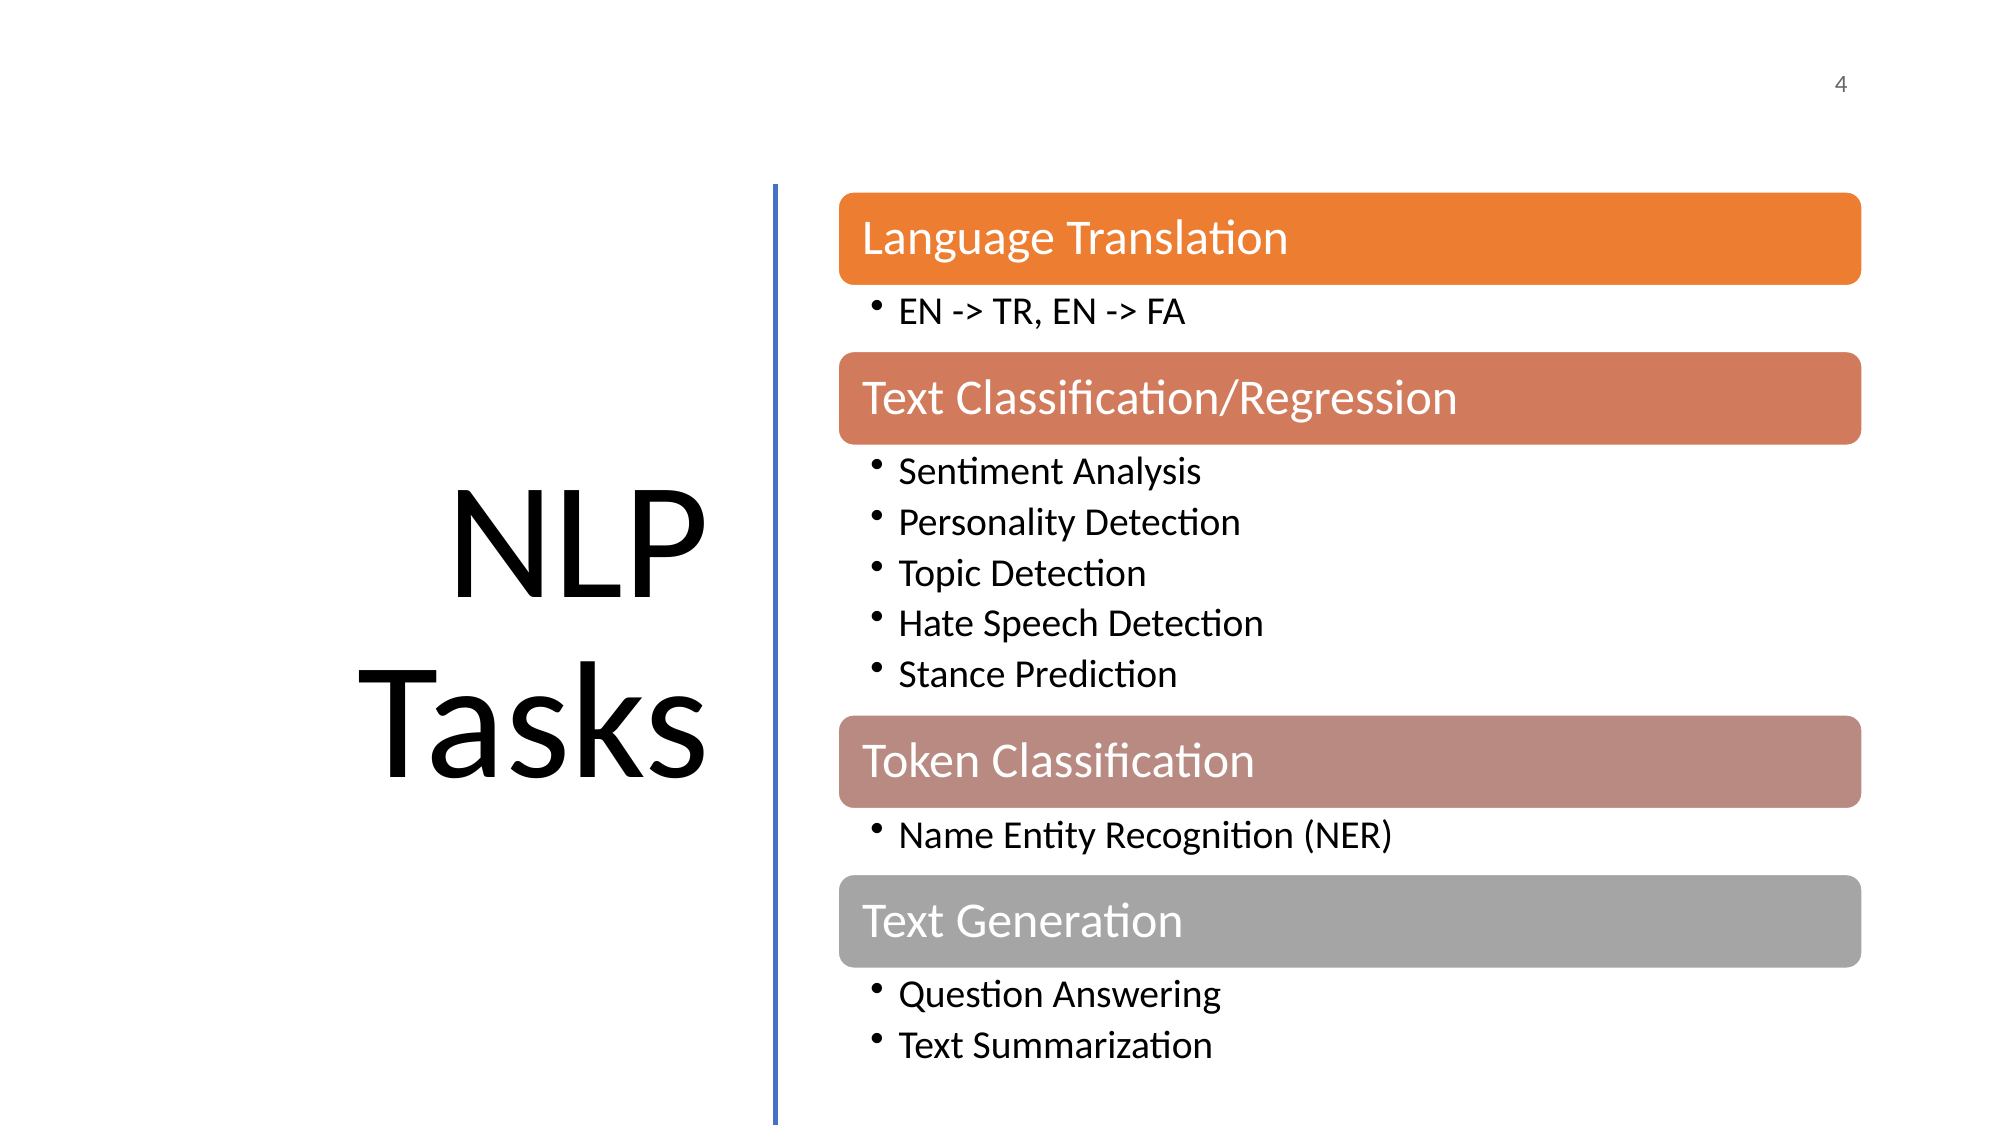

4
# NLP Tasks
Language Translation
EN -> TR, EN -> FA
Text Classification/Regression
Sentiment Analysis
Personality Detection
Topic Detection
Hate Speech Detection
Stance Prediction
Token Classification
Name Entity Recognition (NER)
Text Generation
Question Answering
Text Summarization